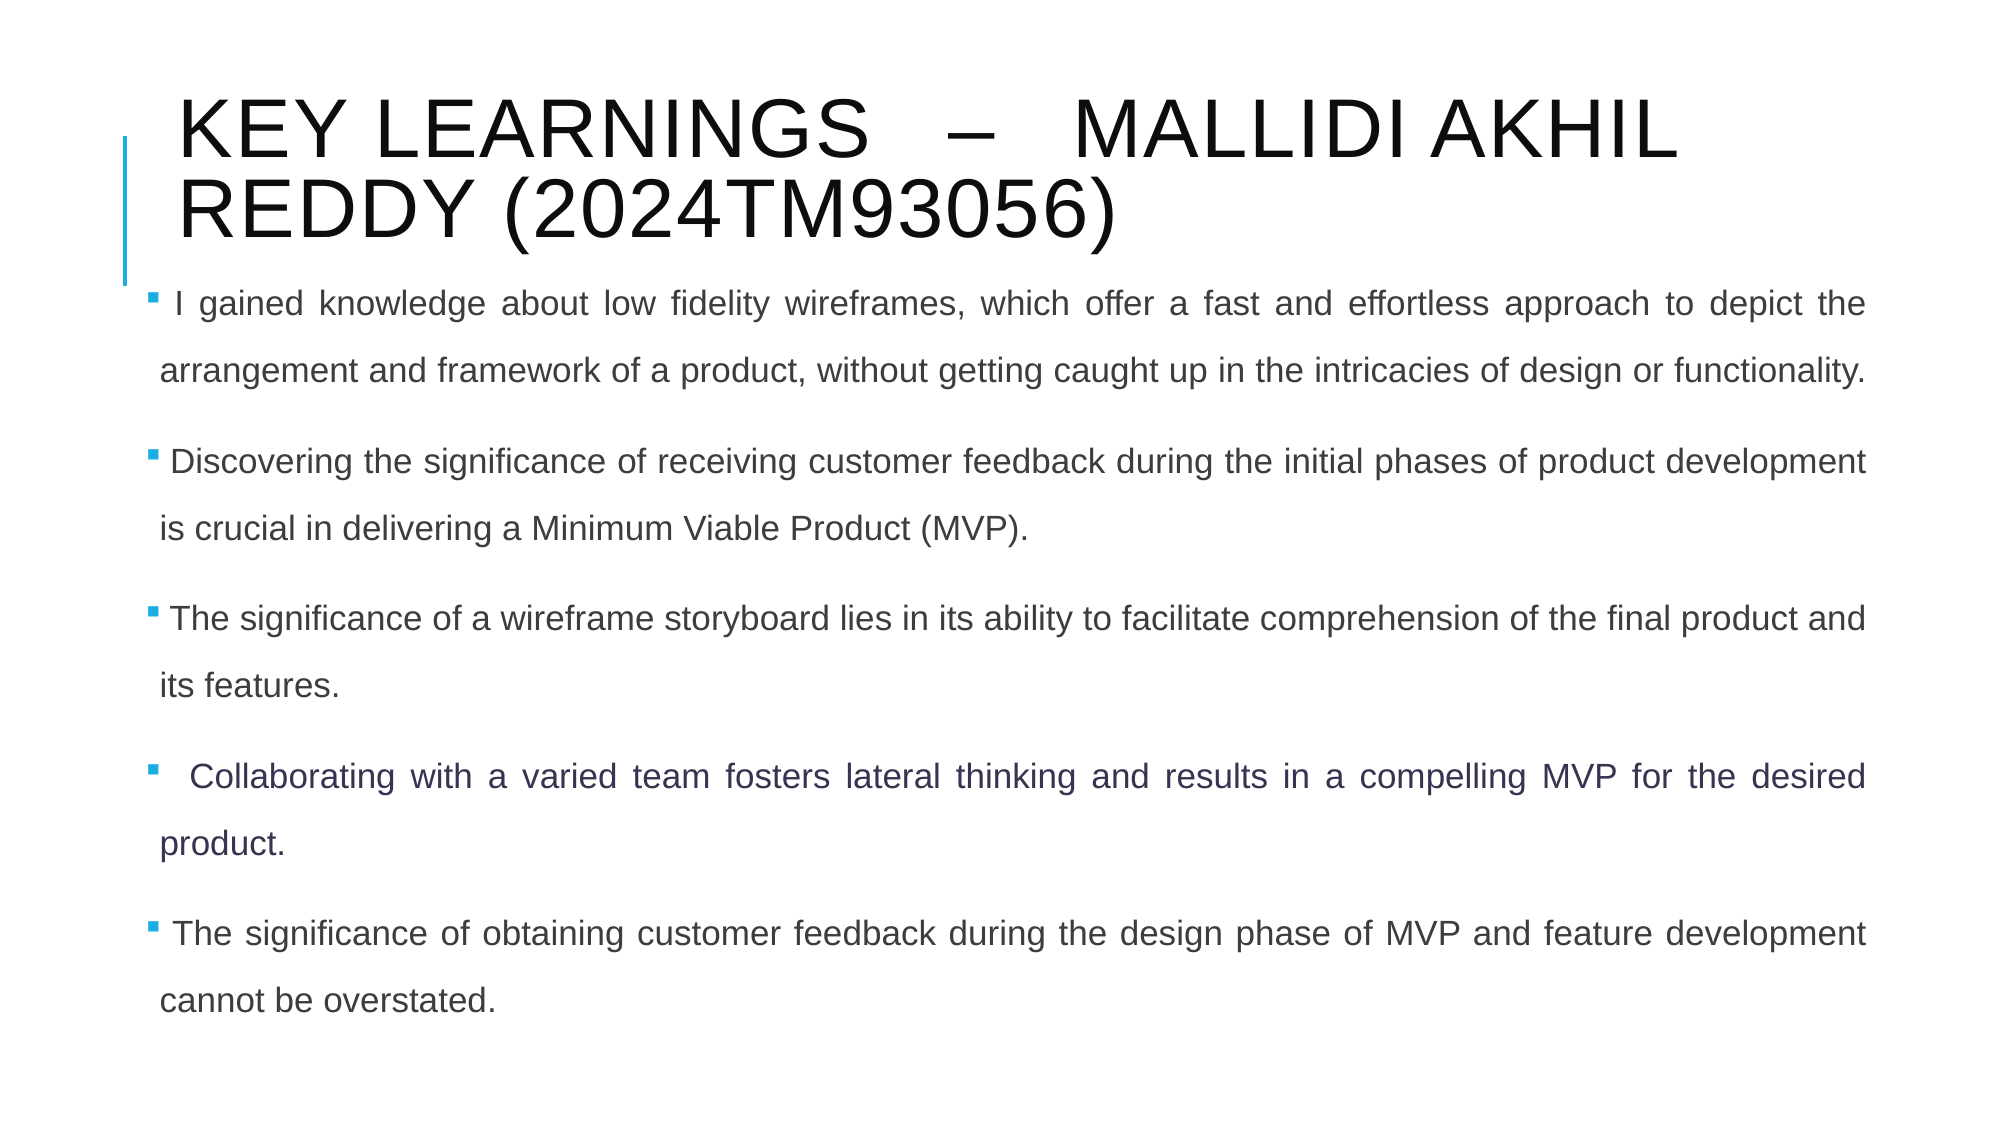

# Key Learnings   –   Mallidi Akhil Reddy (2024TM93056)
 I gained knowledge about low fidelity wireframes, which offer a fast and effortless approach to depict the arrangement and framework of a product, without getting caught up in the intricacies of design or functionality.
 Discovering the significance of receiving customer feedback during the initial phases of product development is crucial in delivering a Minimum Viable Product (MVP).
 The significance of a wireframe storyboard lies in its ability to facilitate comprehension of the final product and its features.
  Collaborating with a varied team fosters lateral thinking and results in a compelling MVP for the desired product.
 The significance of obtaining customer feedback during the design phase of MVP and feature development cannot be overstated.